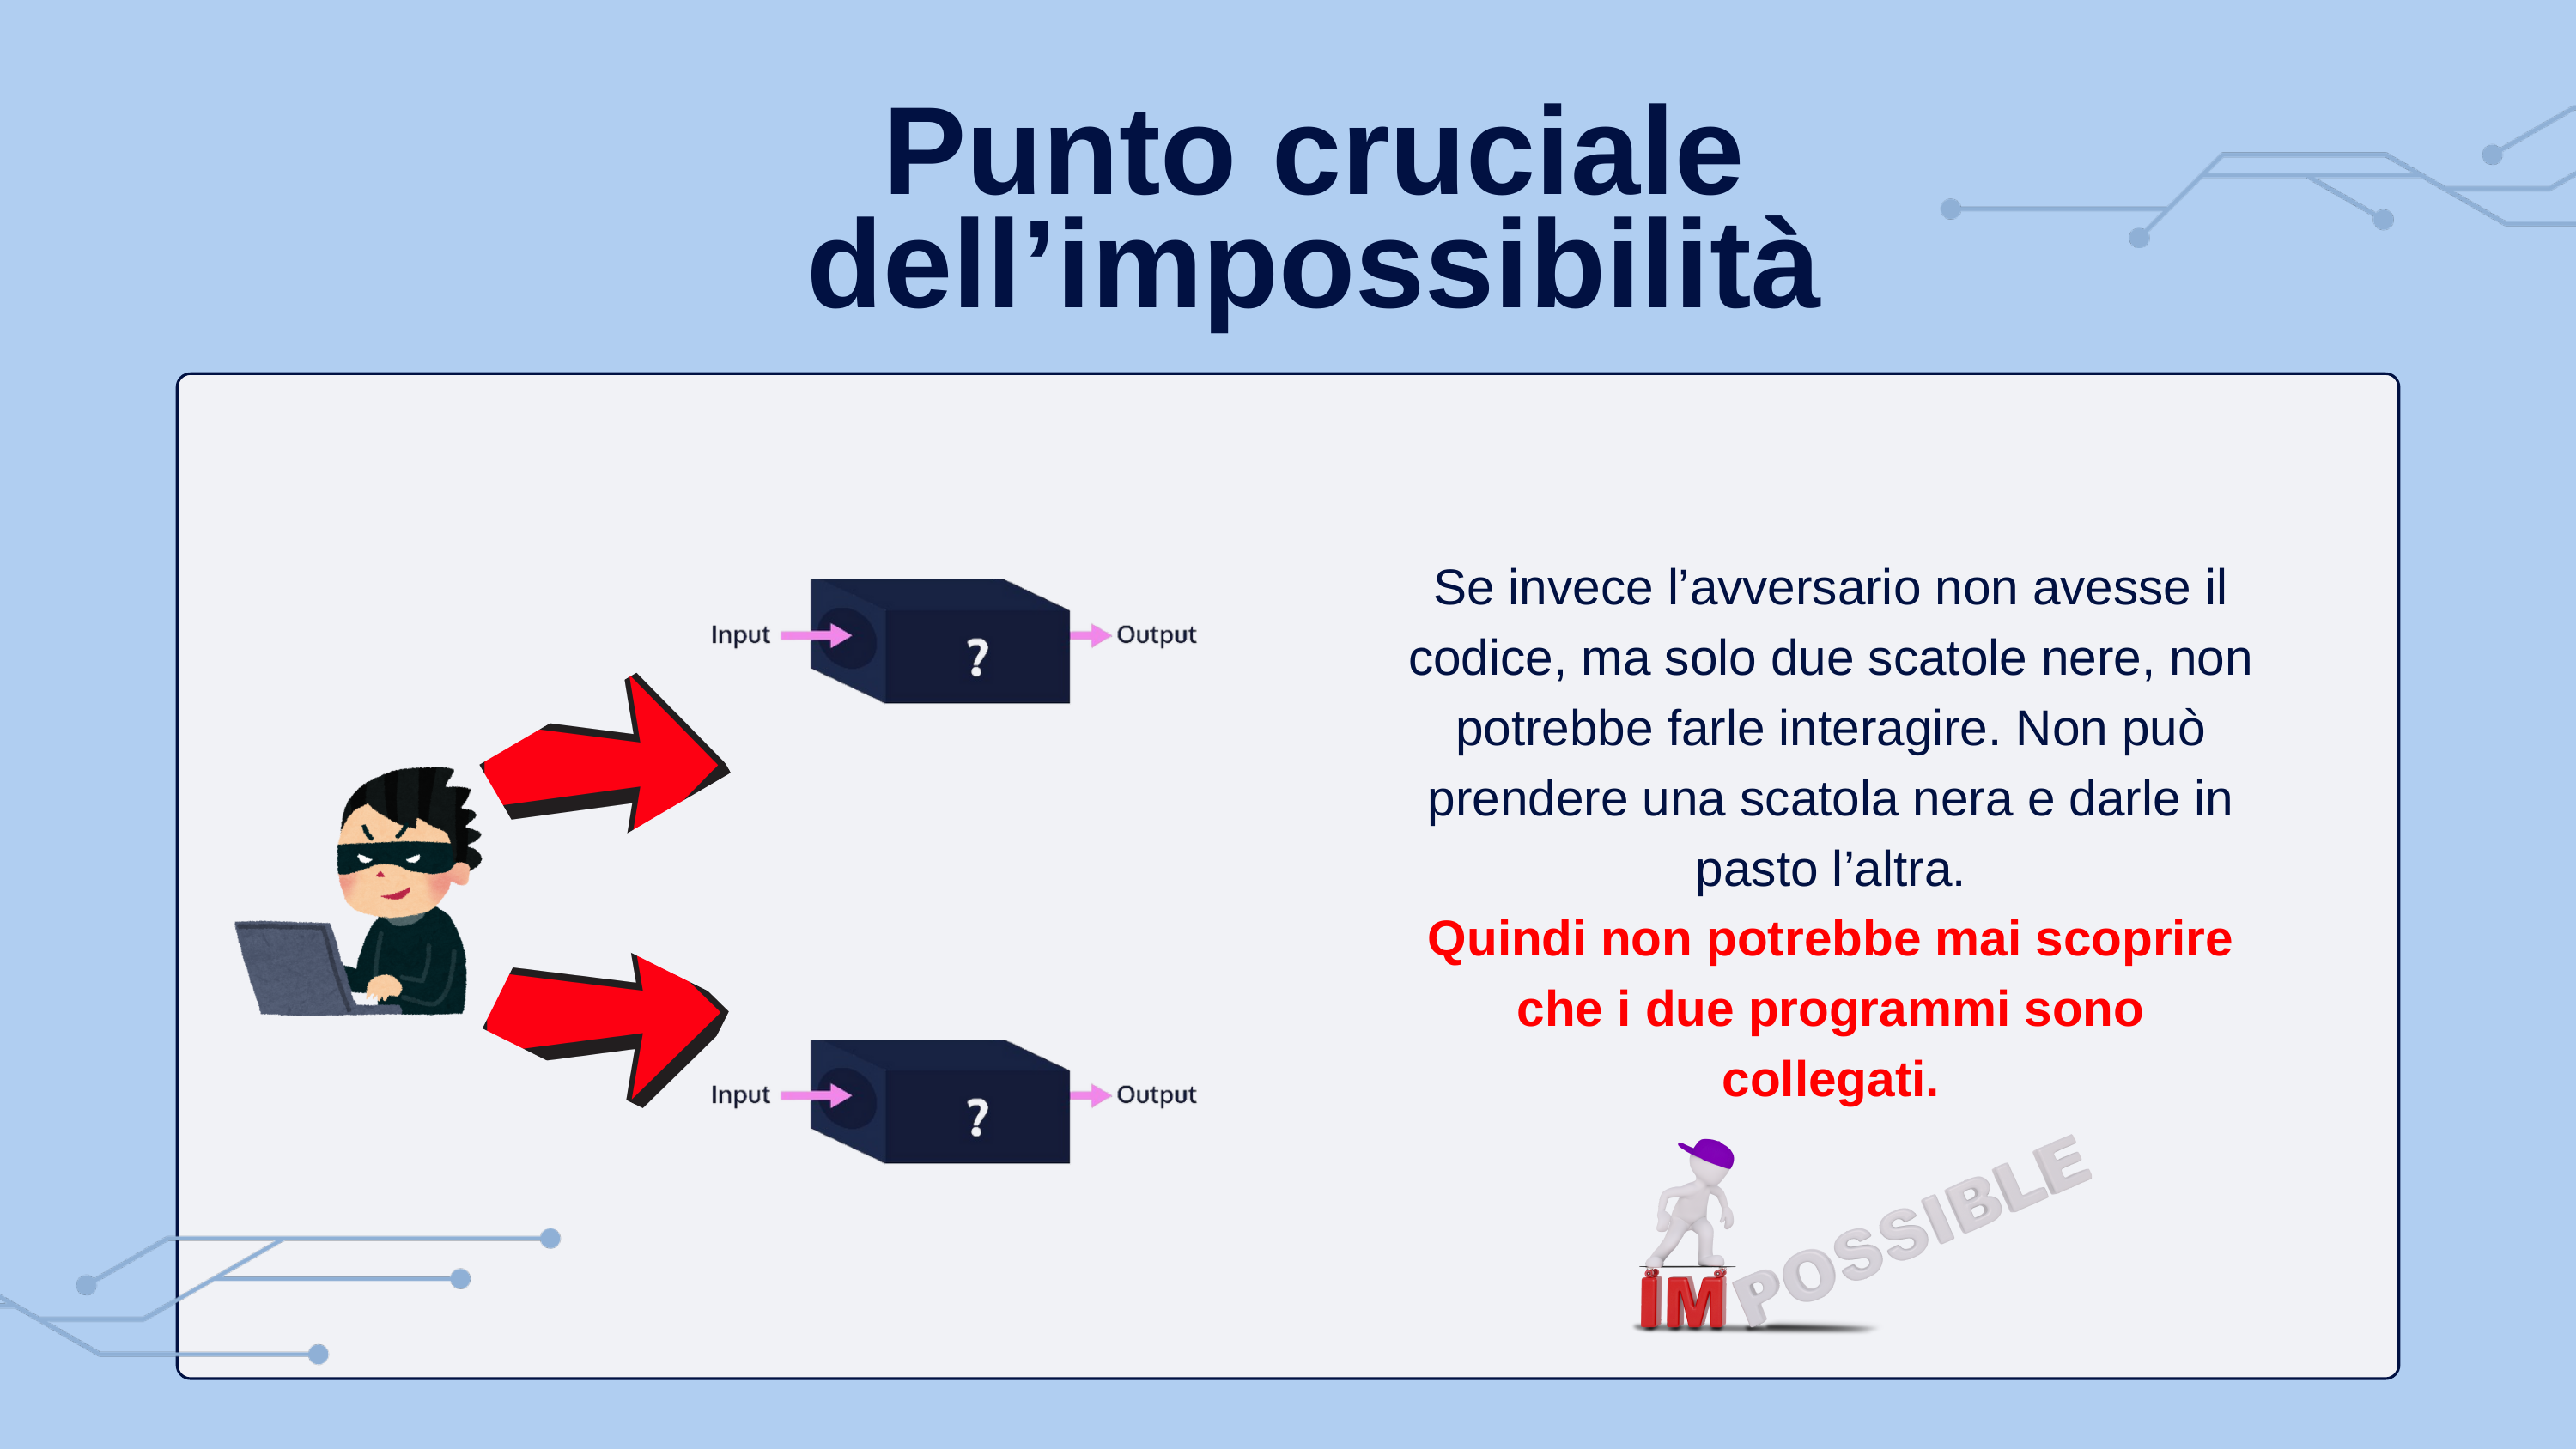

Punto cruciale dell’impossibilità

Se invece l’avversario non avesse il codice, ma solo due scatole nere, non potrebbe farle interagire. Non può prendere una scatola nera e darle in pasto l’altra.
Quindi non potrebbe mai scoprire che i due programmi sono collegati.